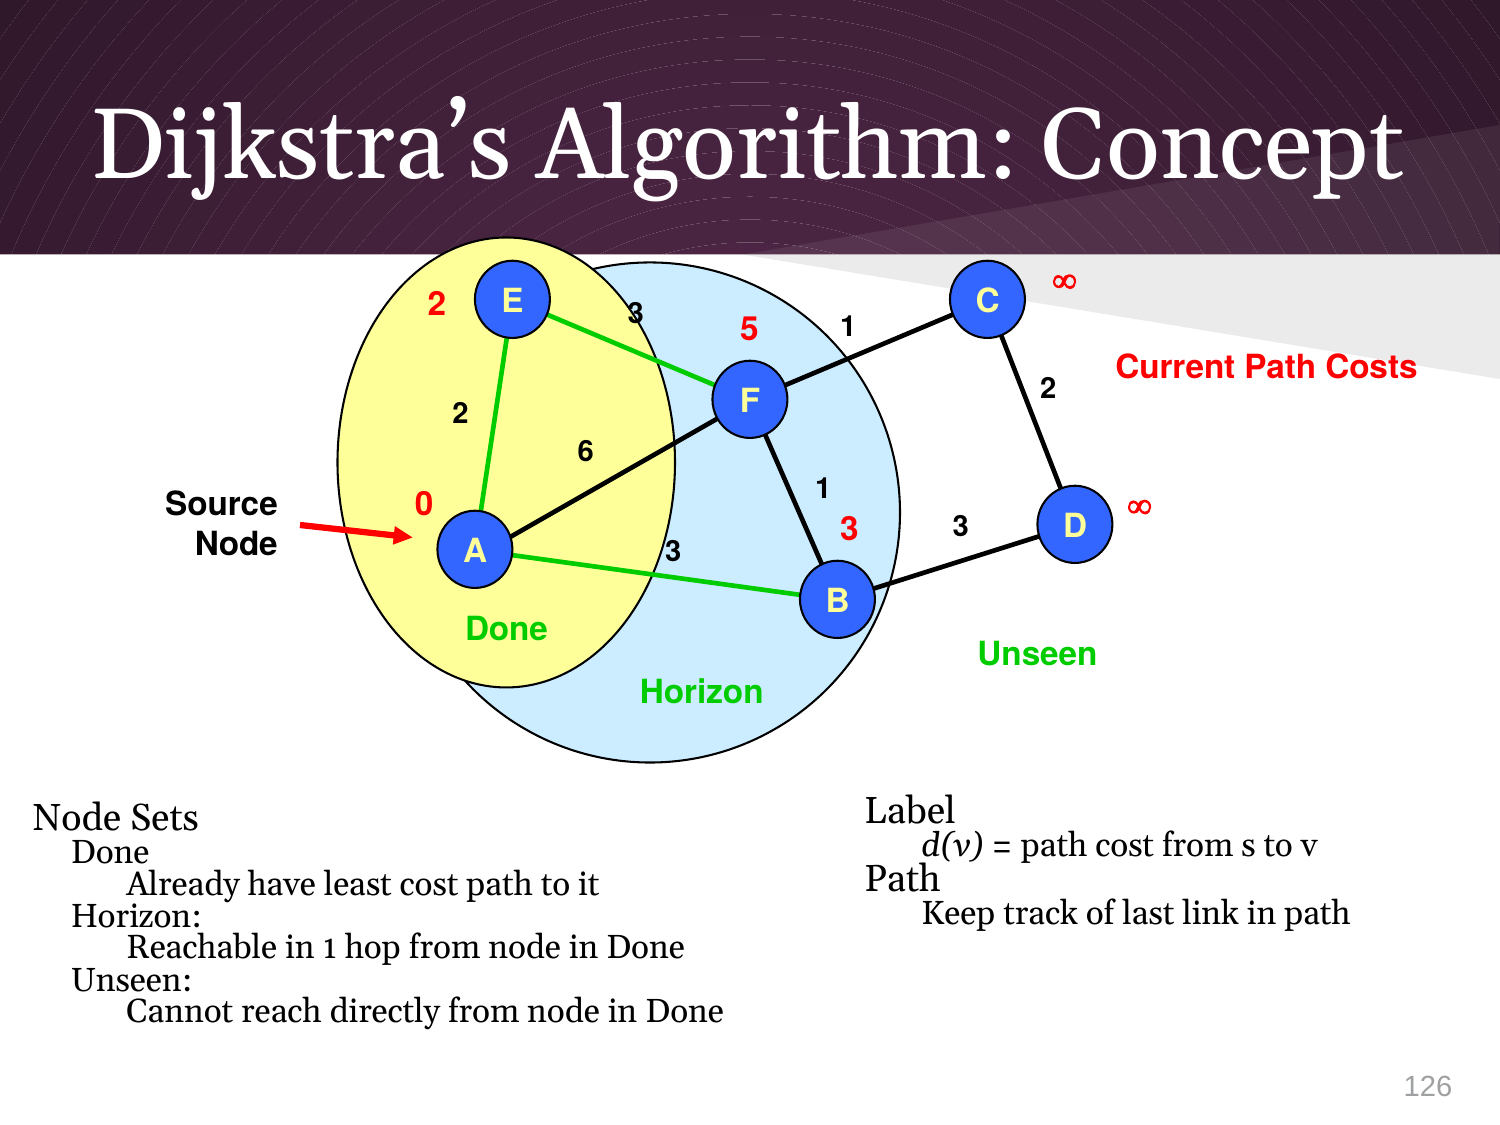

# Dijkstra’s Algorithm: Concept

∞
2
5
0
∞
3
Current Path Costs

E
C
3

1

F
2
2

6
1
Source
Node
D
3
A

3

B
Done
Unseen
Horizon
Label
d(v) = path cost from s to v
Path
Keep track of last link in path
Node Sets
Done
Already have least cost path to it
Horizon:
Reachable in 1 hop from node in Done
Unseen:
Cannot reach directly from node in Done
126